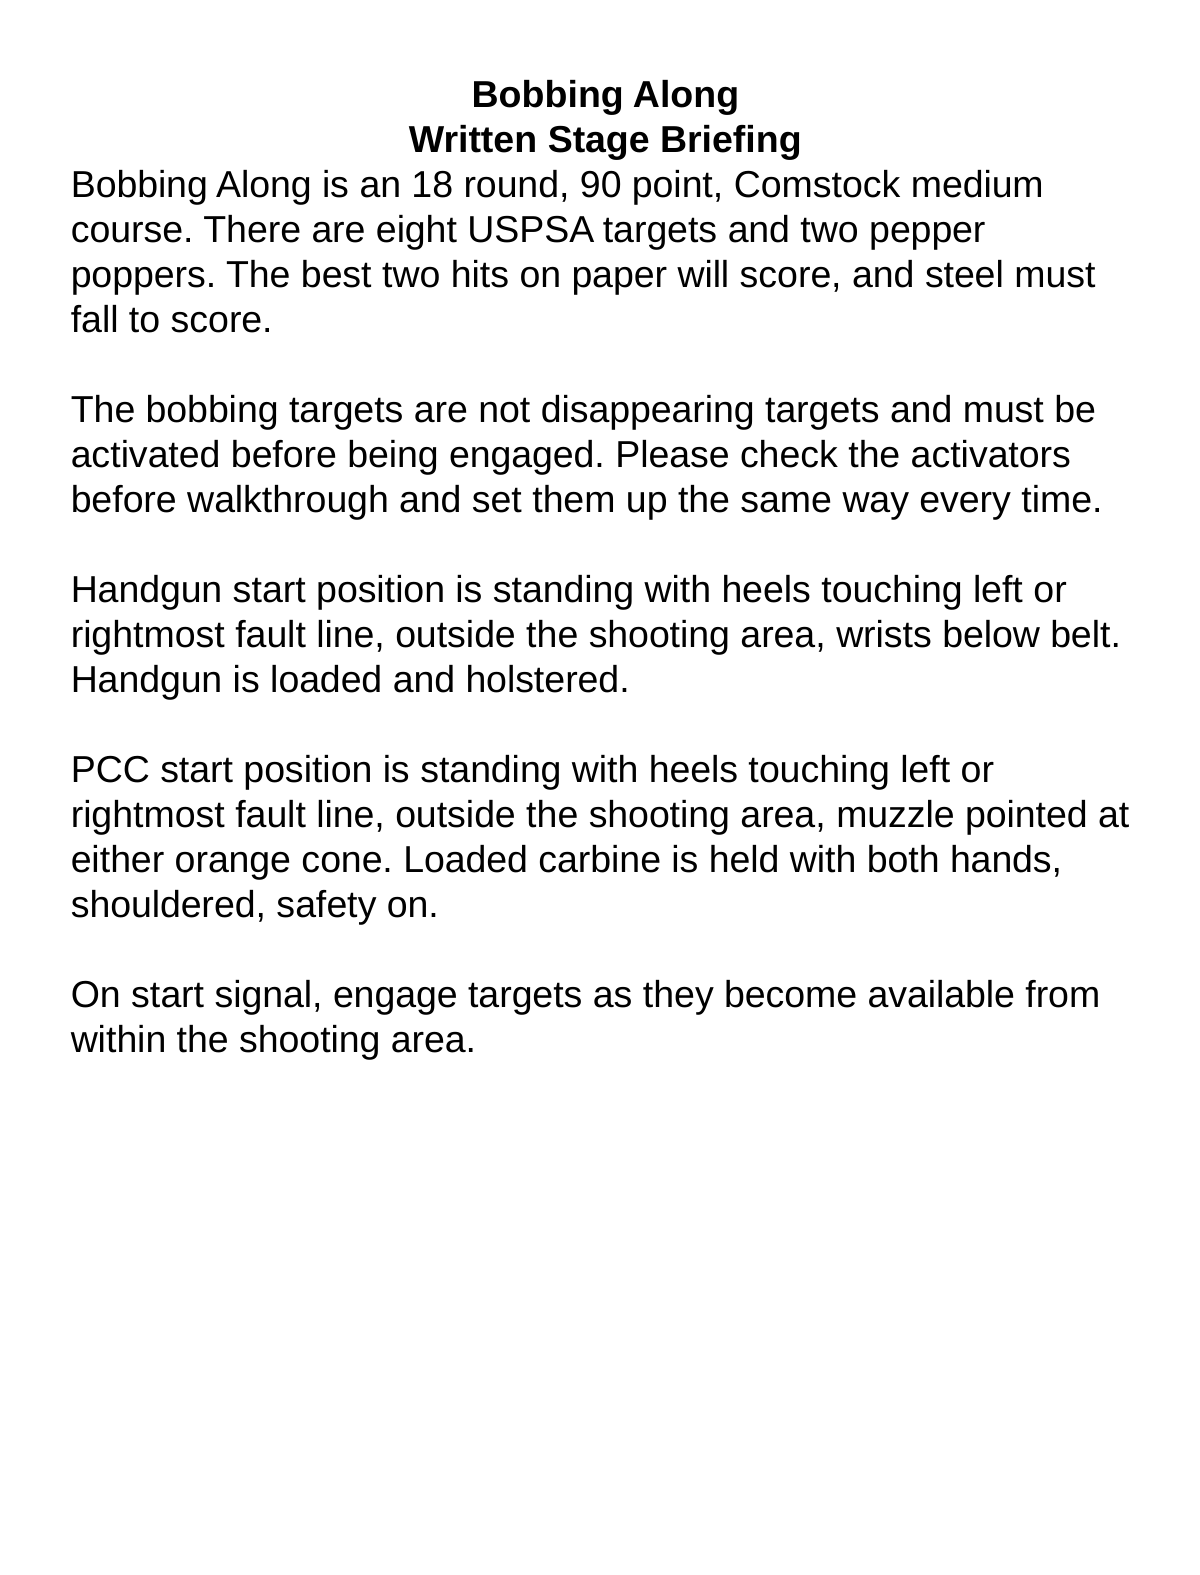

Bobbing Along
Written Stage Briefing
Bobbing Along is an 18 round, 90 point, Comstock medium course. There are eight USPSA targets and two pepper poppers. The best two hits on paper will score, and steel must fall to score.

The bobbing targets are not disappearing targets and must be activated before being engaged. Please check the activators before walkthrough and set them up the same way every time.

Handgun start position is standing with heels touching left or rightmost fault line, outside the shooting area, wrists below belt. Handgun is loaded and holstered.

PCC start position is standing with heels touching left or rightmost fault line, outside the shooting area, muzzle pointed at either orange cone. Loaded carbine is held with both hands, shouldered, safety on.

On start signal, engage targets as they become available from within the shooting area.